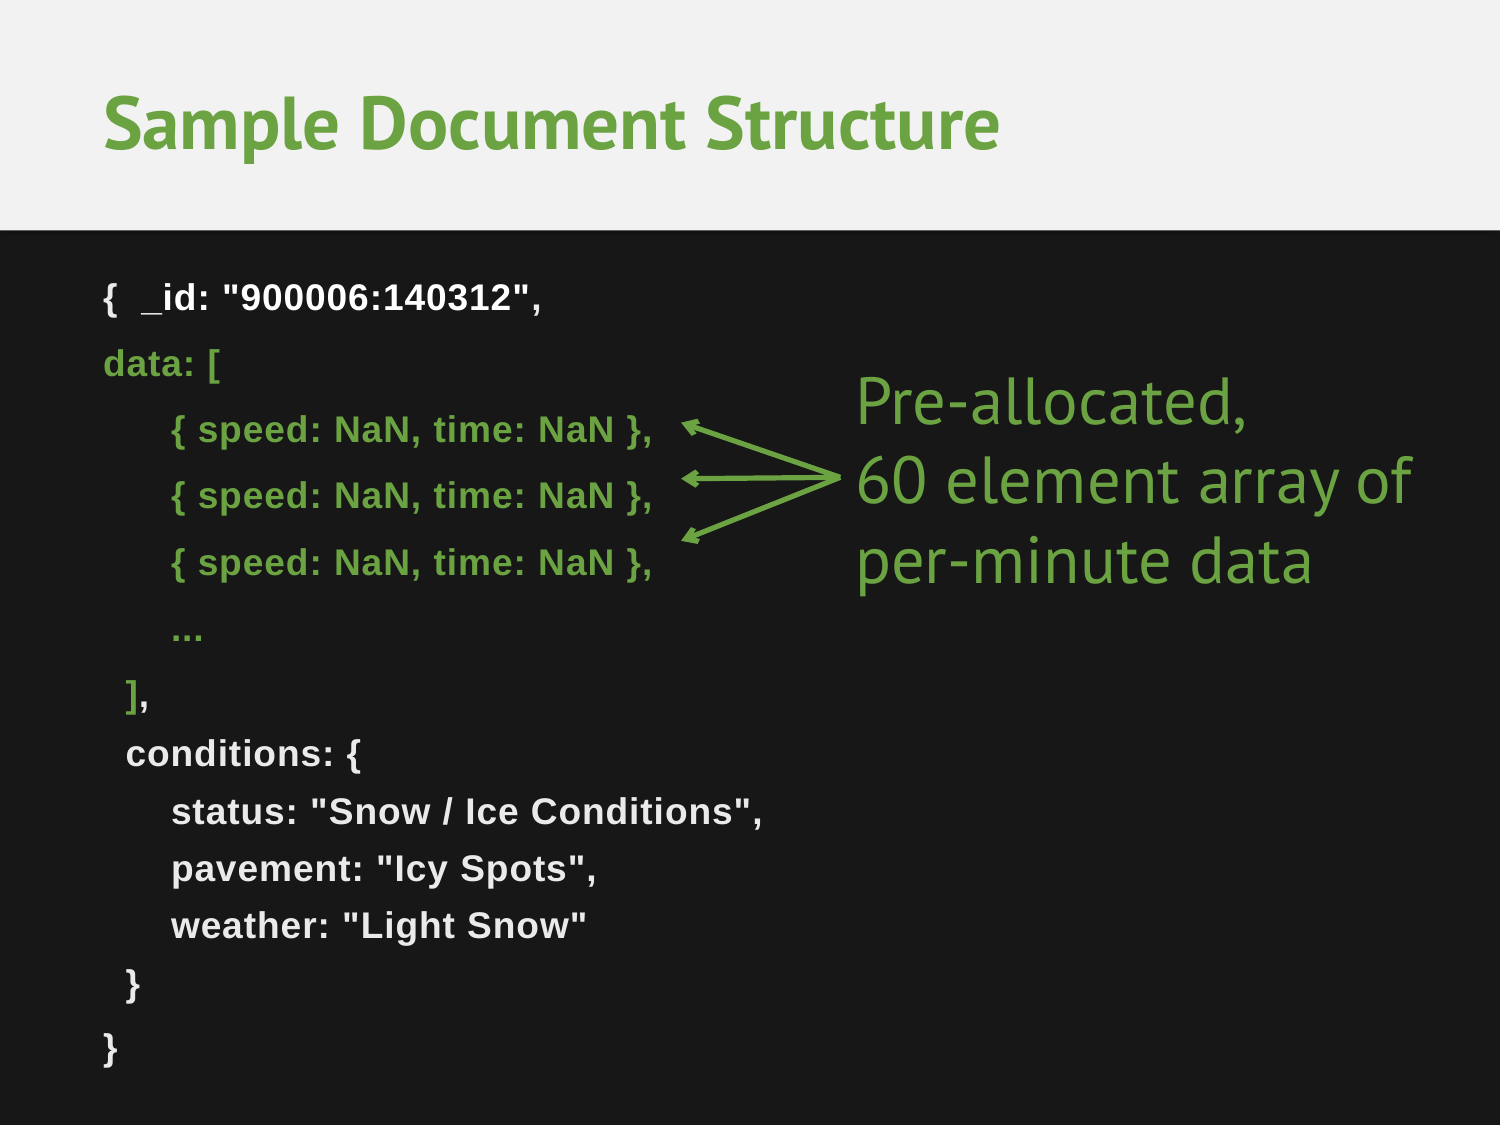

# Sample Document Structure
{  _id: "900006:140312",
data: [
      { speed: NaN, time: NaN },
      { speed: NaN, time: NaN },
      { speed: NaN, time: NaN },
      ...
  ],
  conditions: {
      status: "Snow / Ice Conditions",
      pavement: "Icy Spots",
      weather: "Light Snow"
  }
}
Pre-allocated,
60 element array of
per-minute data